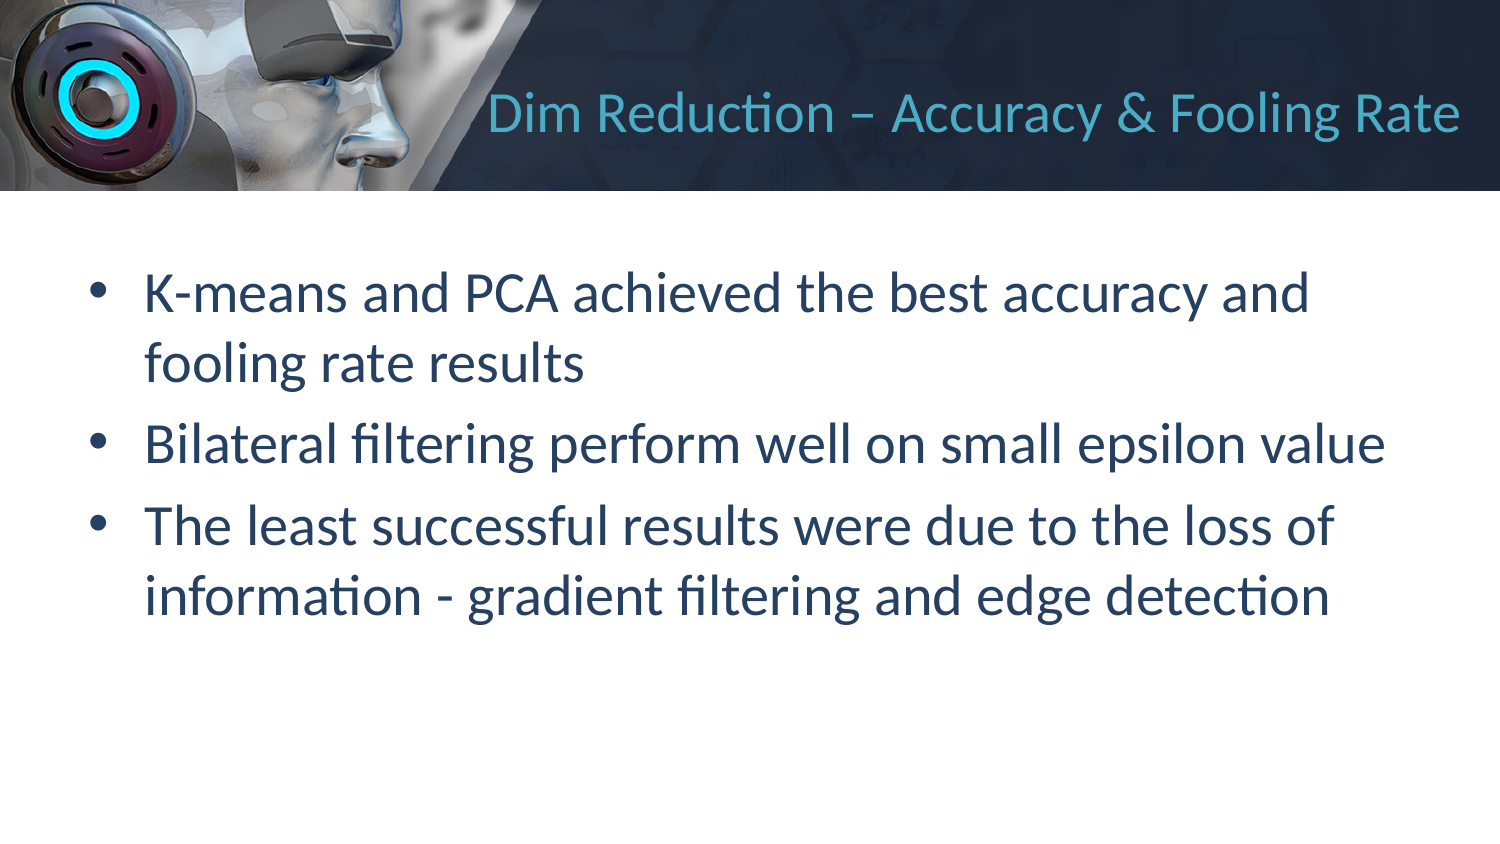

# Dim Reduction – Accuracy & Fooling Rate
K-means and PCA achieved the best accuracy and fooling rate results
Bilateral filtering perform well on small epsilon value
The least successful results were due to the loss of information - gradient filtering and edge detection